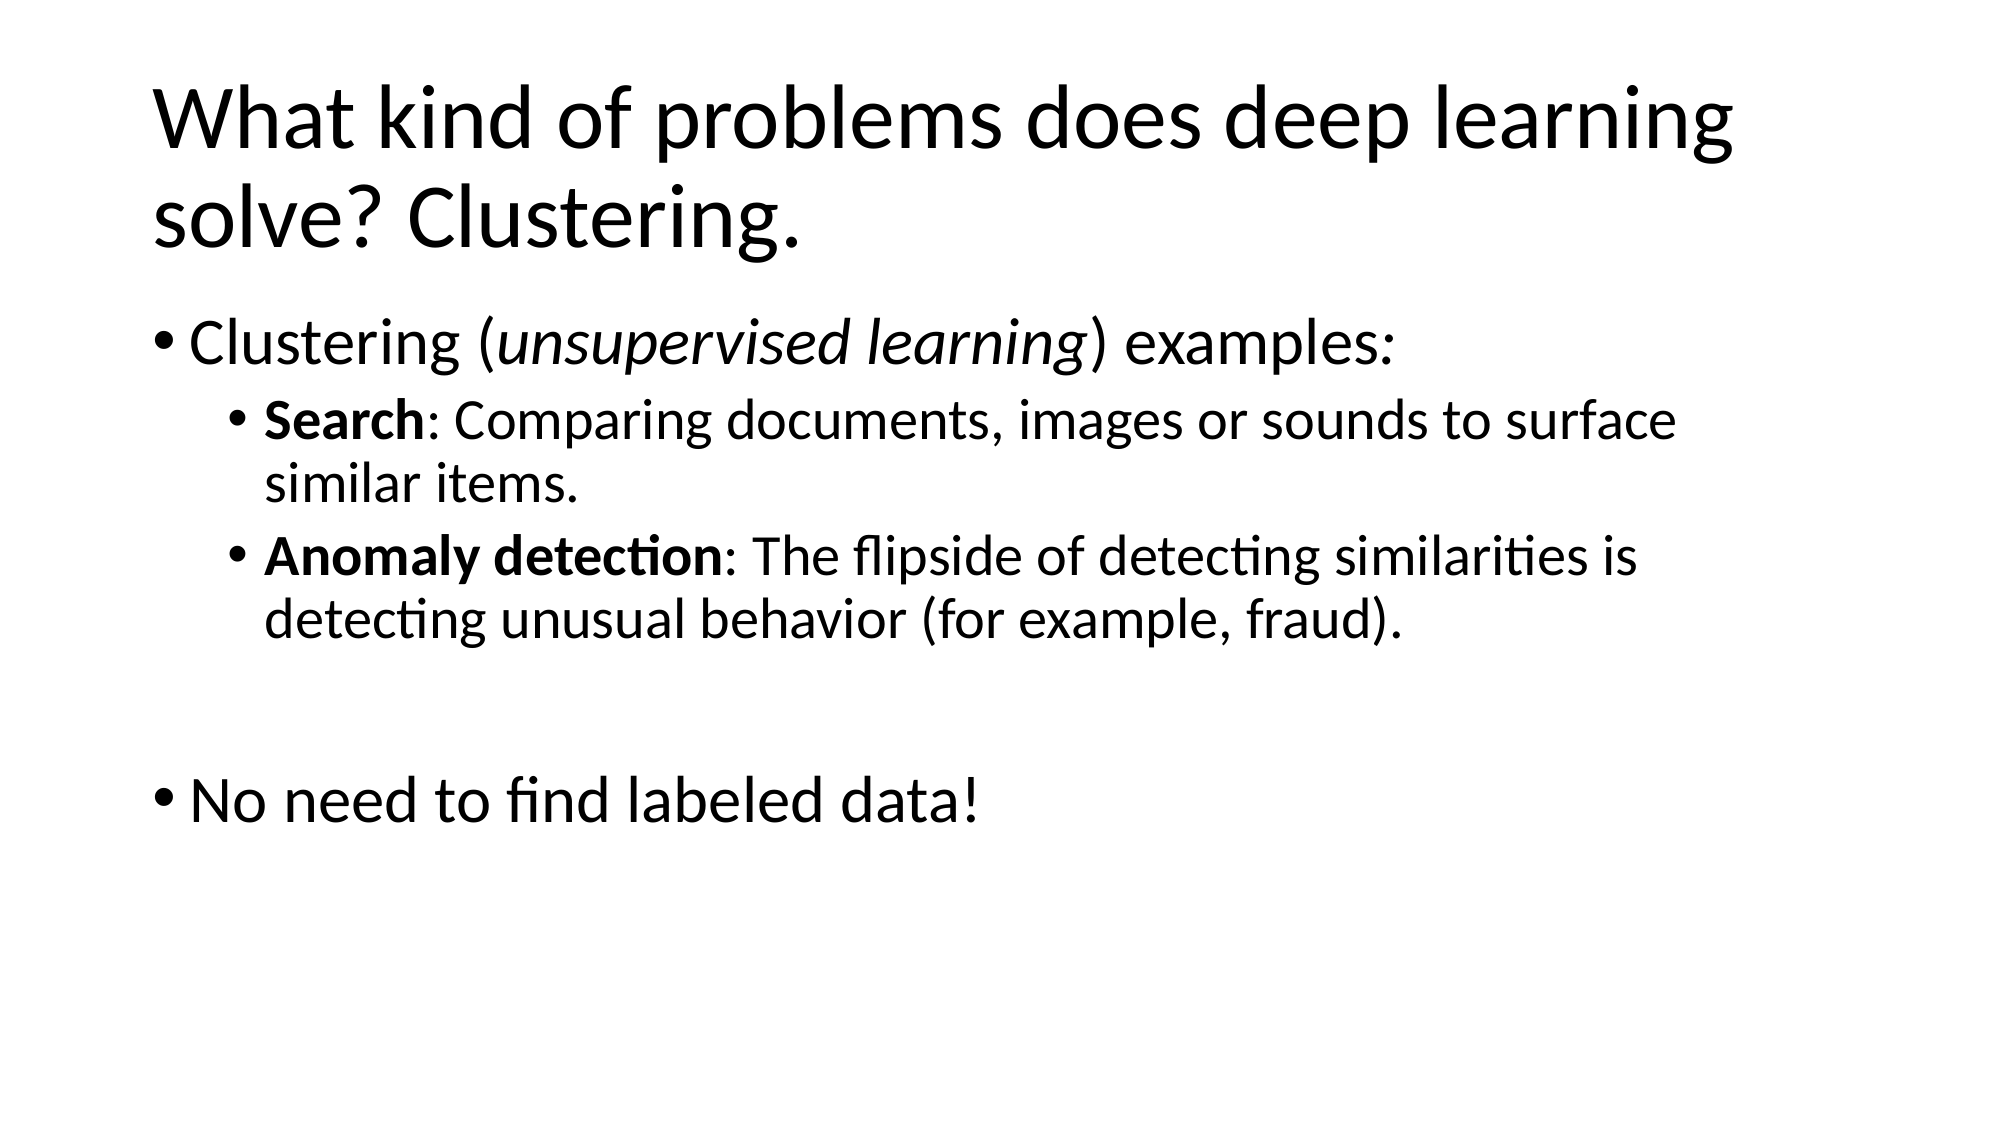

# What kind of problems does deep learning solve? Clustering.
Clustering (unsupervised learning) examples:
Search: Comparing documents, images or sounds to surface similar items.
Anomaly detection: The flipside of detecting similarities is detecting unusual behavior (for example, fraud).

No need to find labeled data!